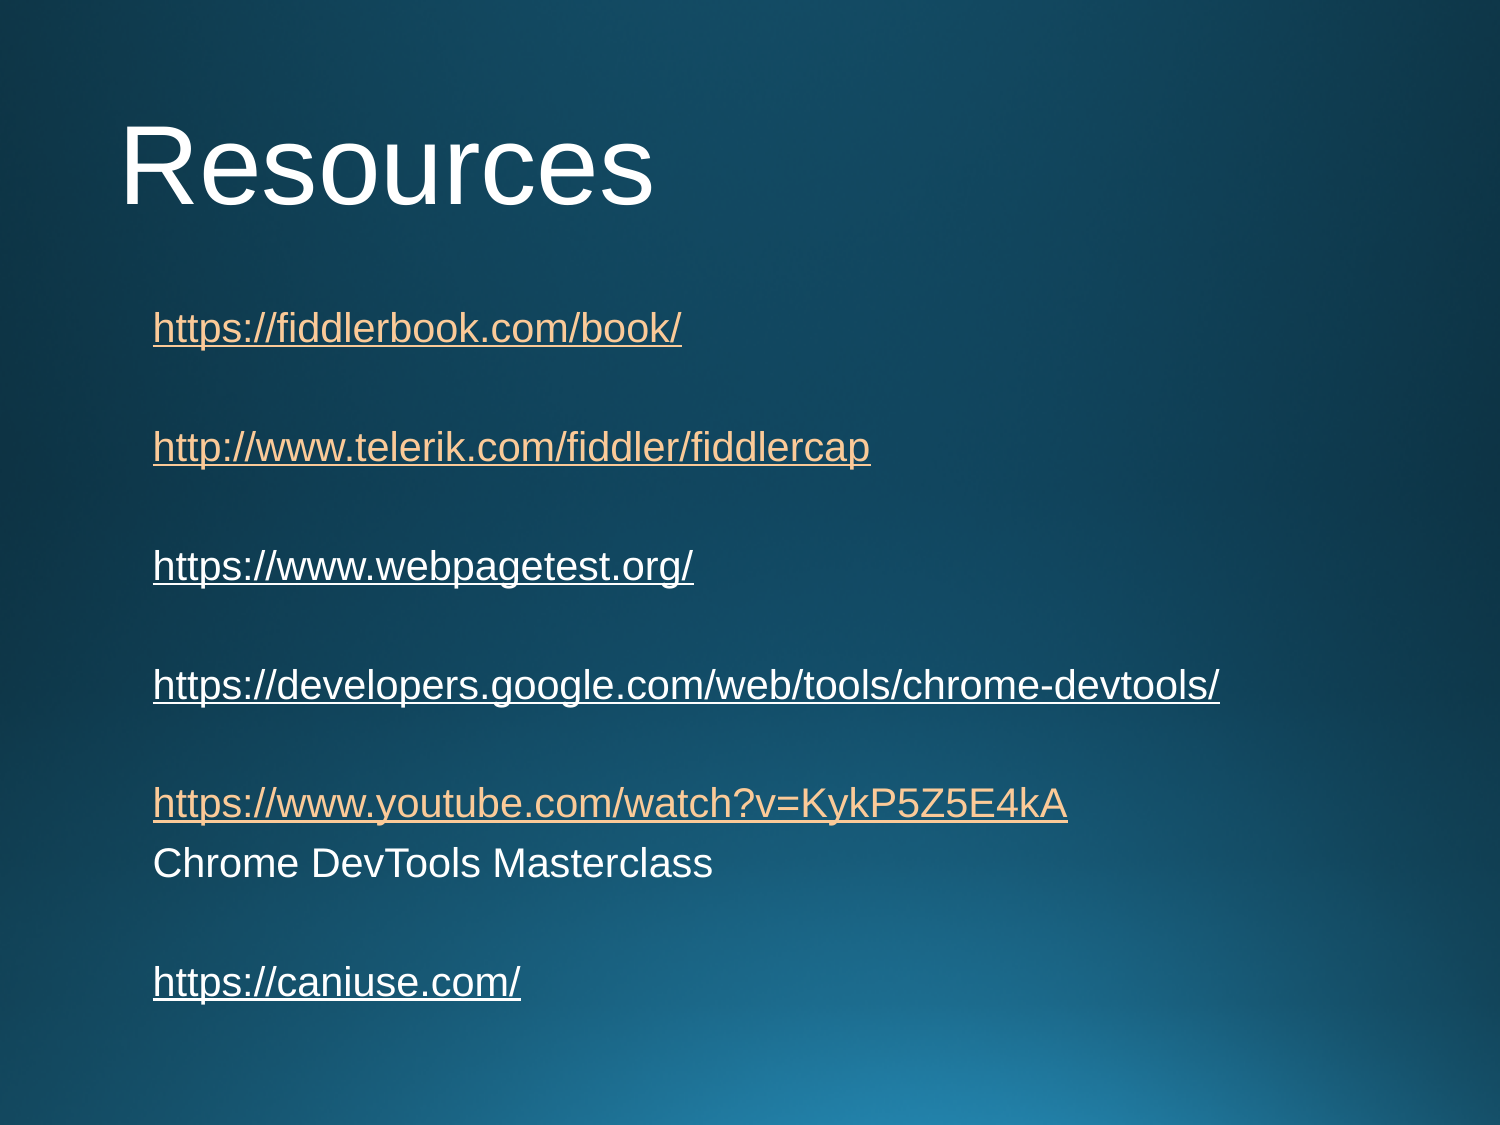

# Resources
https://fiddlerbook.com/book/

http://www.telerik.com/fiddler/fiddlercap

https://www.webpagetest.org/

https://developers.google.com/web/tools/chrome-devtools/

https://www.youtube.com/watch?v=KykP5Z5E4kA
Chrome DevTools Masterclass

https://caniuse.com/